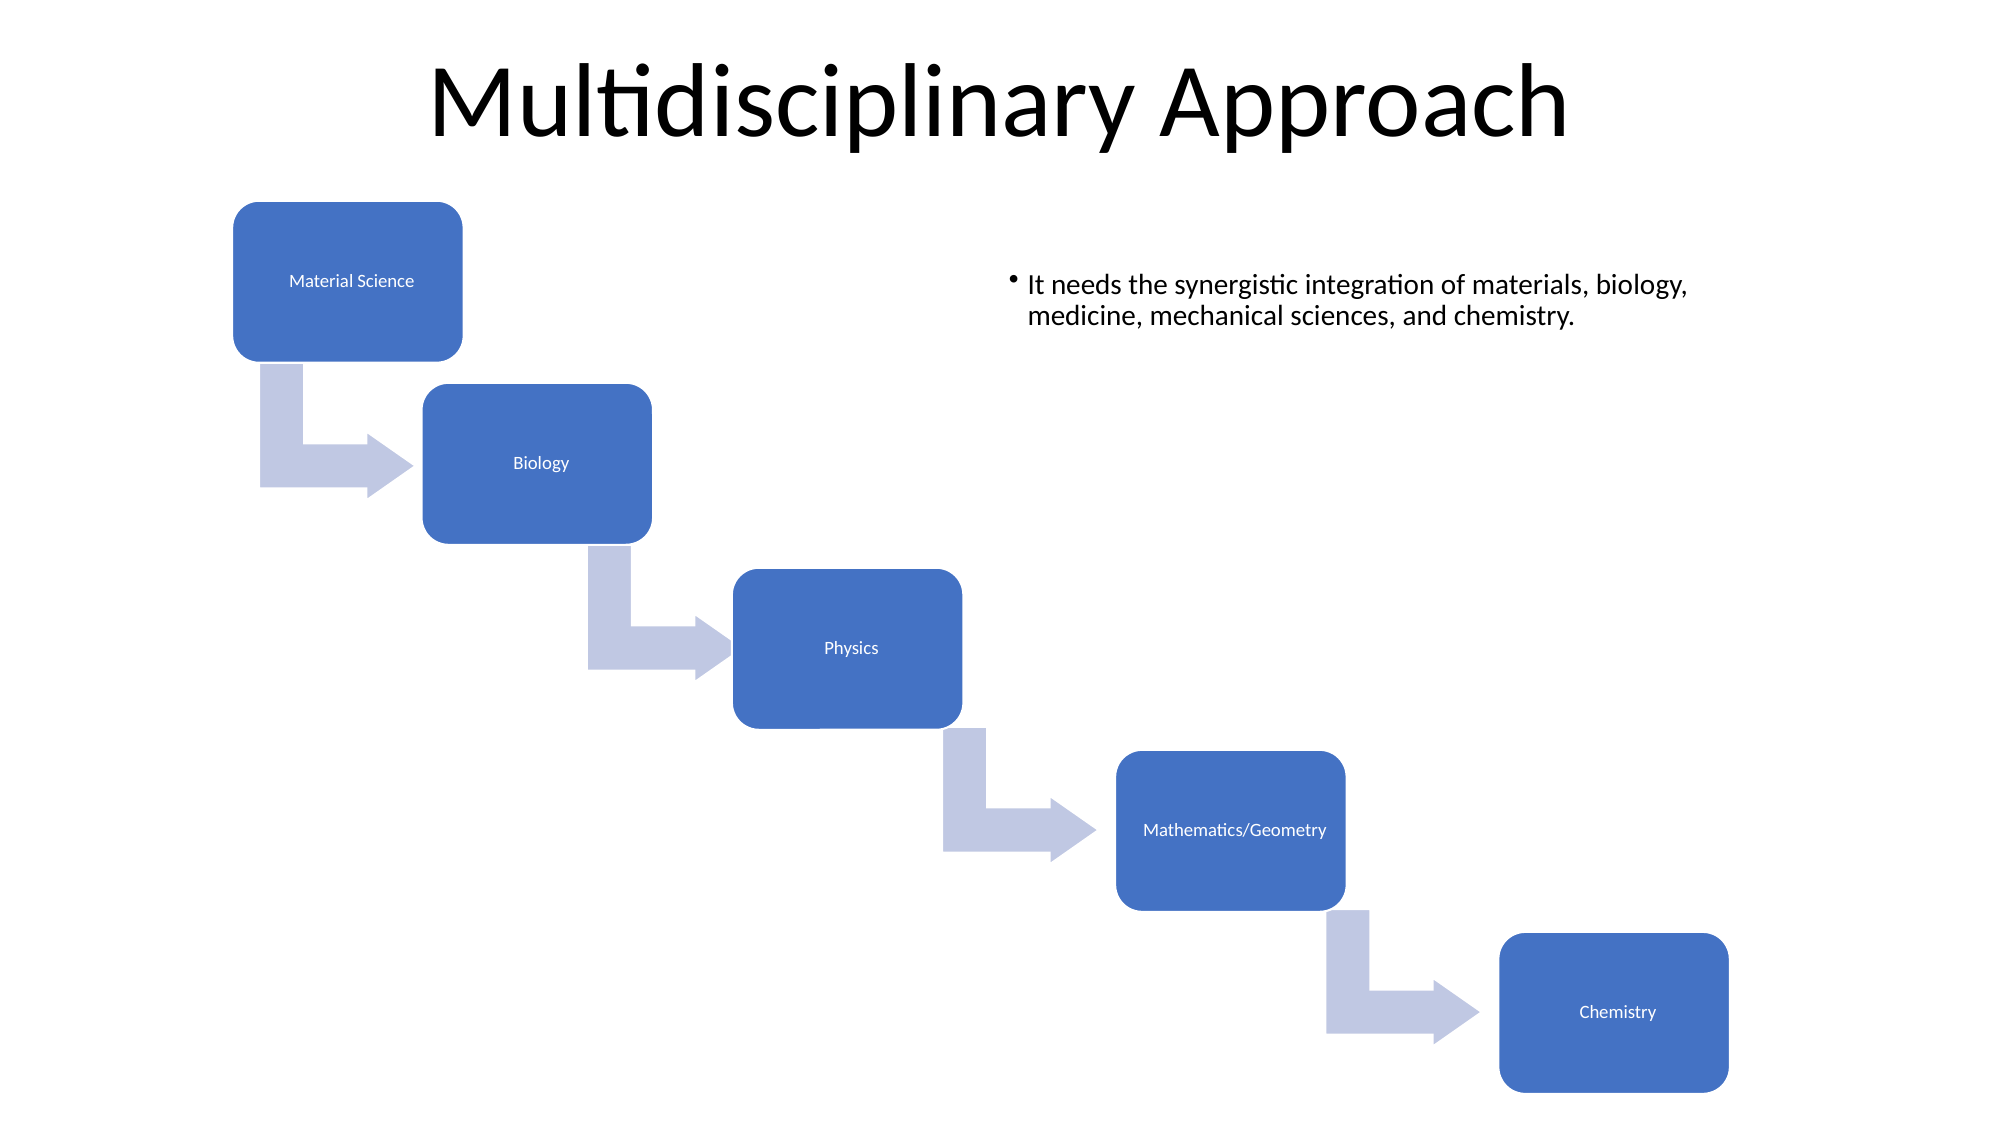

# Multidisciplinary Approach
Material Science
It needs the synergistic integration of materials, biology, medicine, mechanical sciences, and chemistry.
Biology
Physics
Mathematics/Geometry
Chemistry